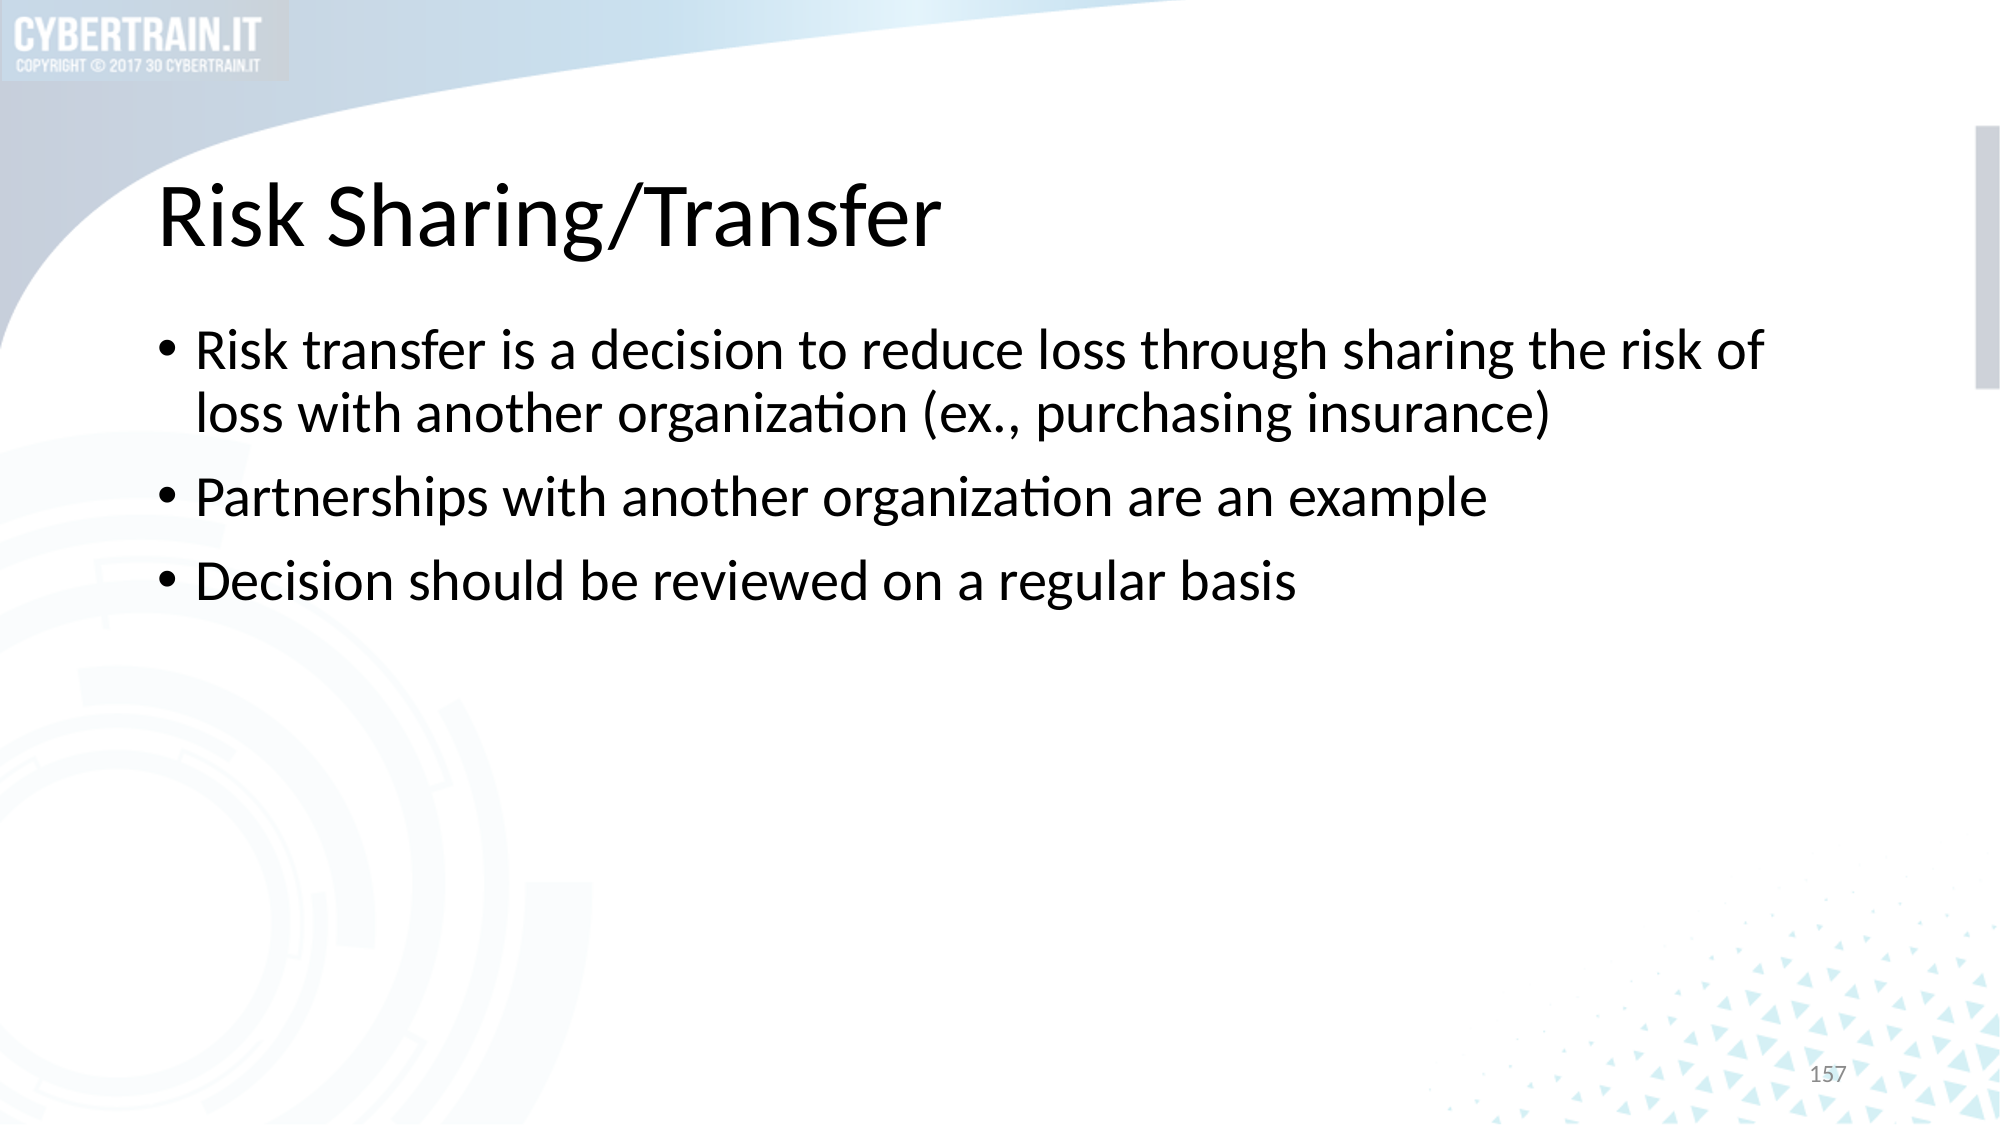

# Risk Sharing/Transfer
Risk transfer is a decision to reduce loss through sharing the risk of  loss with another organization (ex., purchasing insurance)
Partnerships with another organization are an example
Decision should be reviewed on a regular basis
157